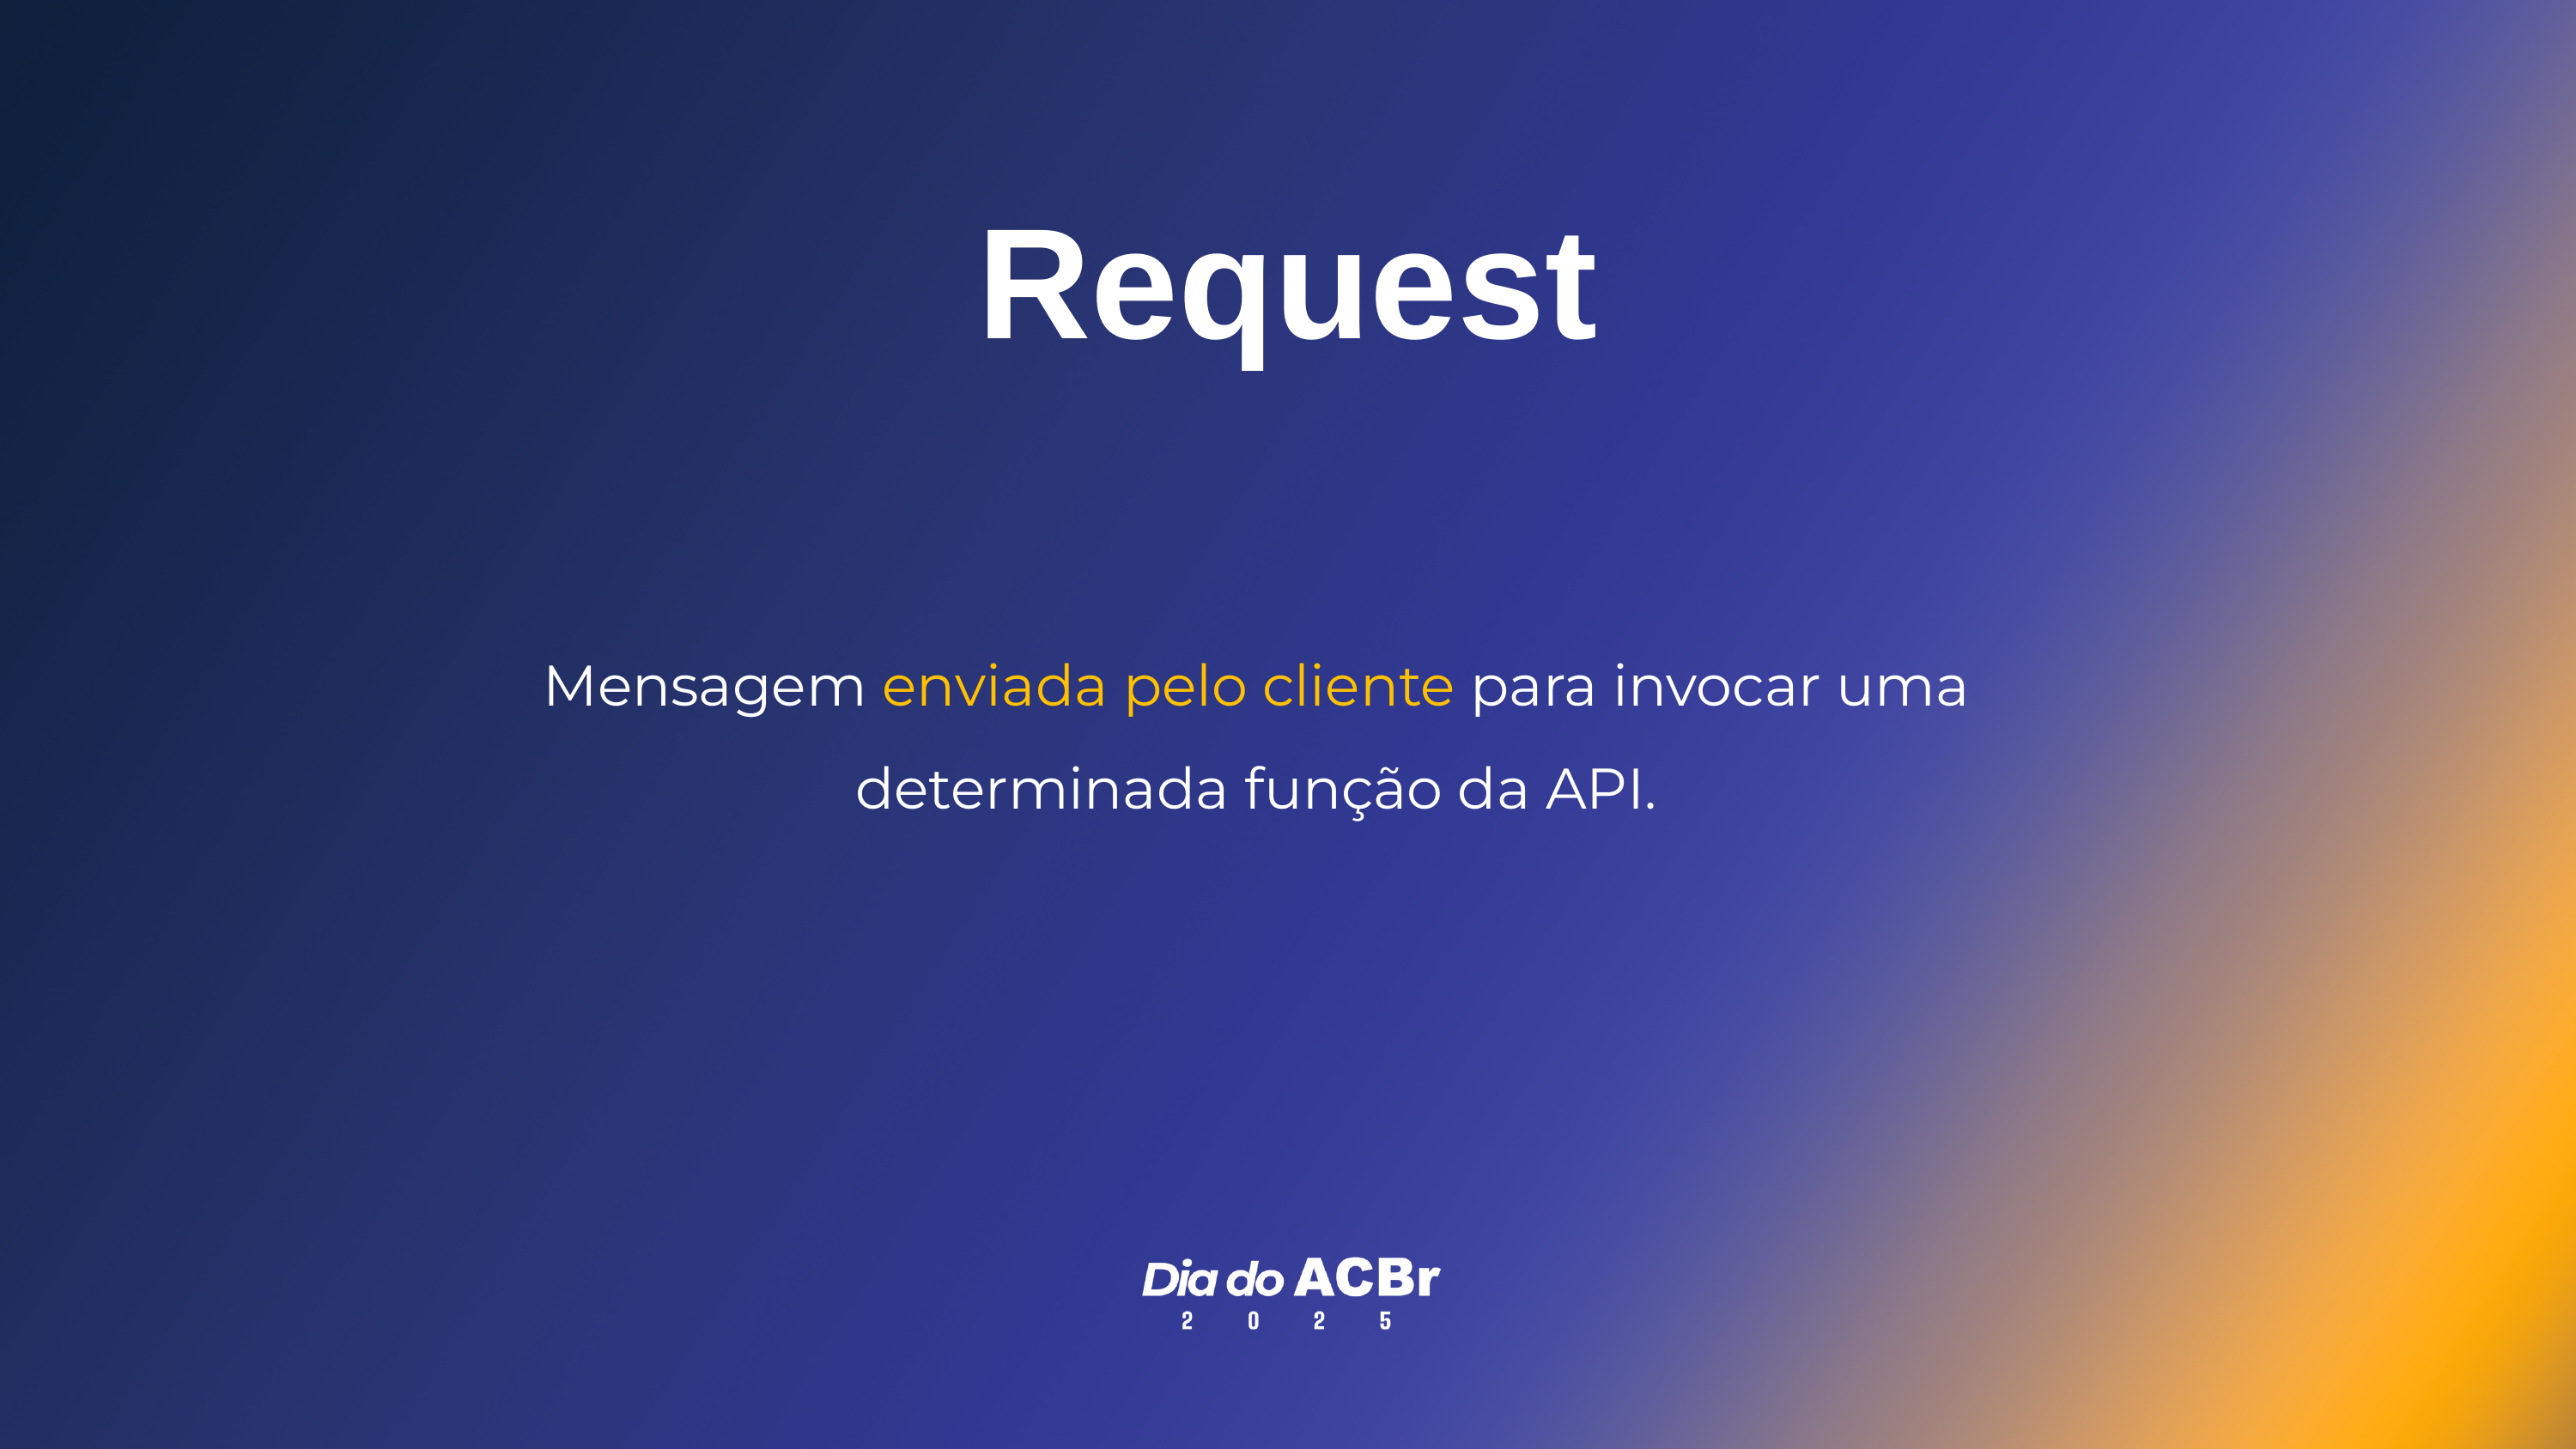

Request
Mensagem enviada pelo cliente para invocar uma determinada função da API.